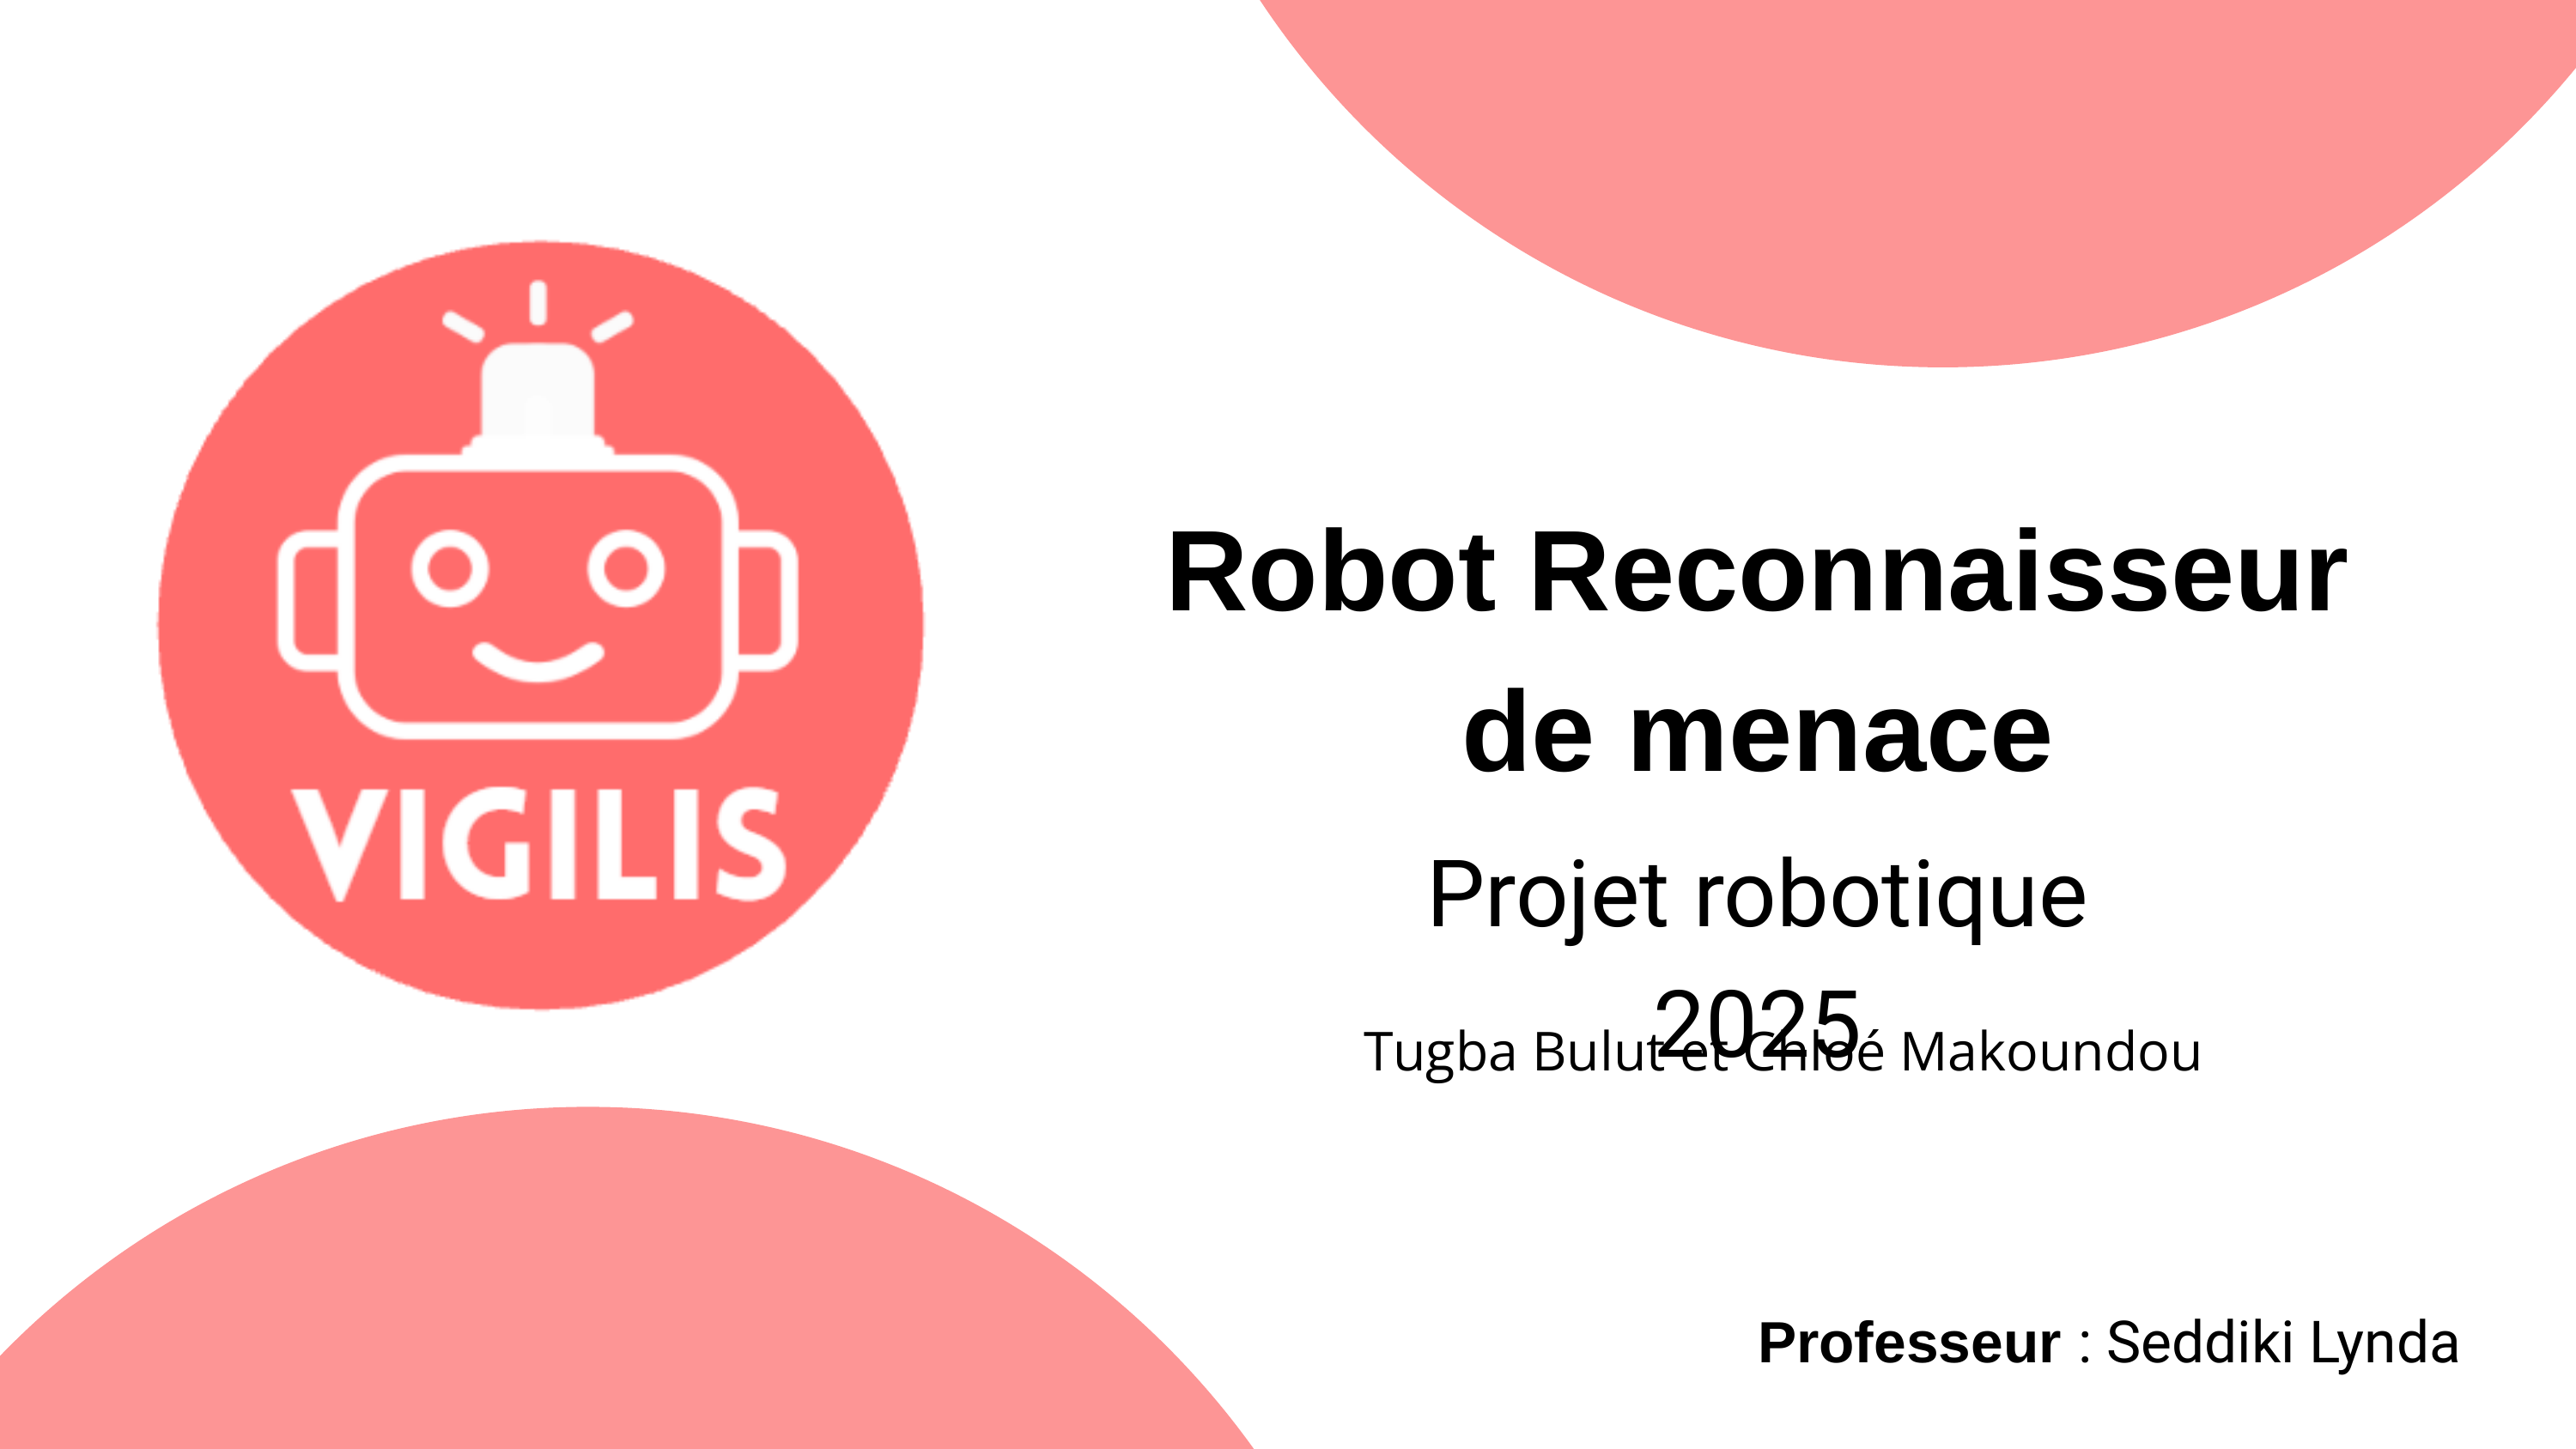

Robot Reconnaisseur de menace
Projet robotique 2025
Tugba Bulut et Chloé Makoundou

Professeur : Seddiki Lynda